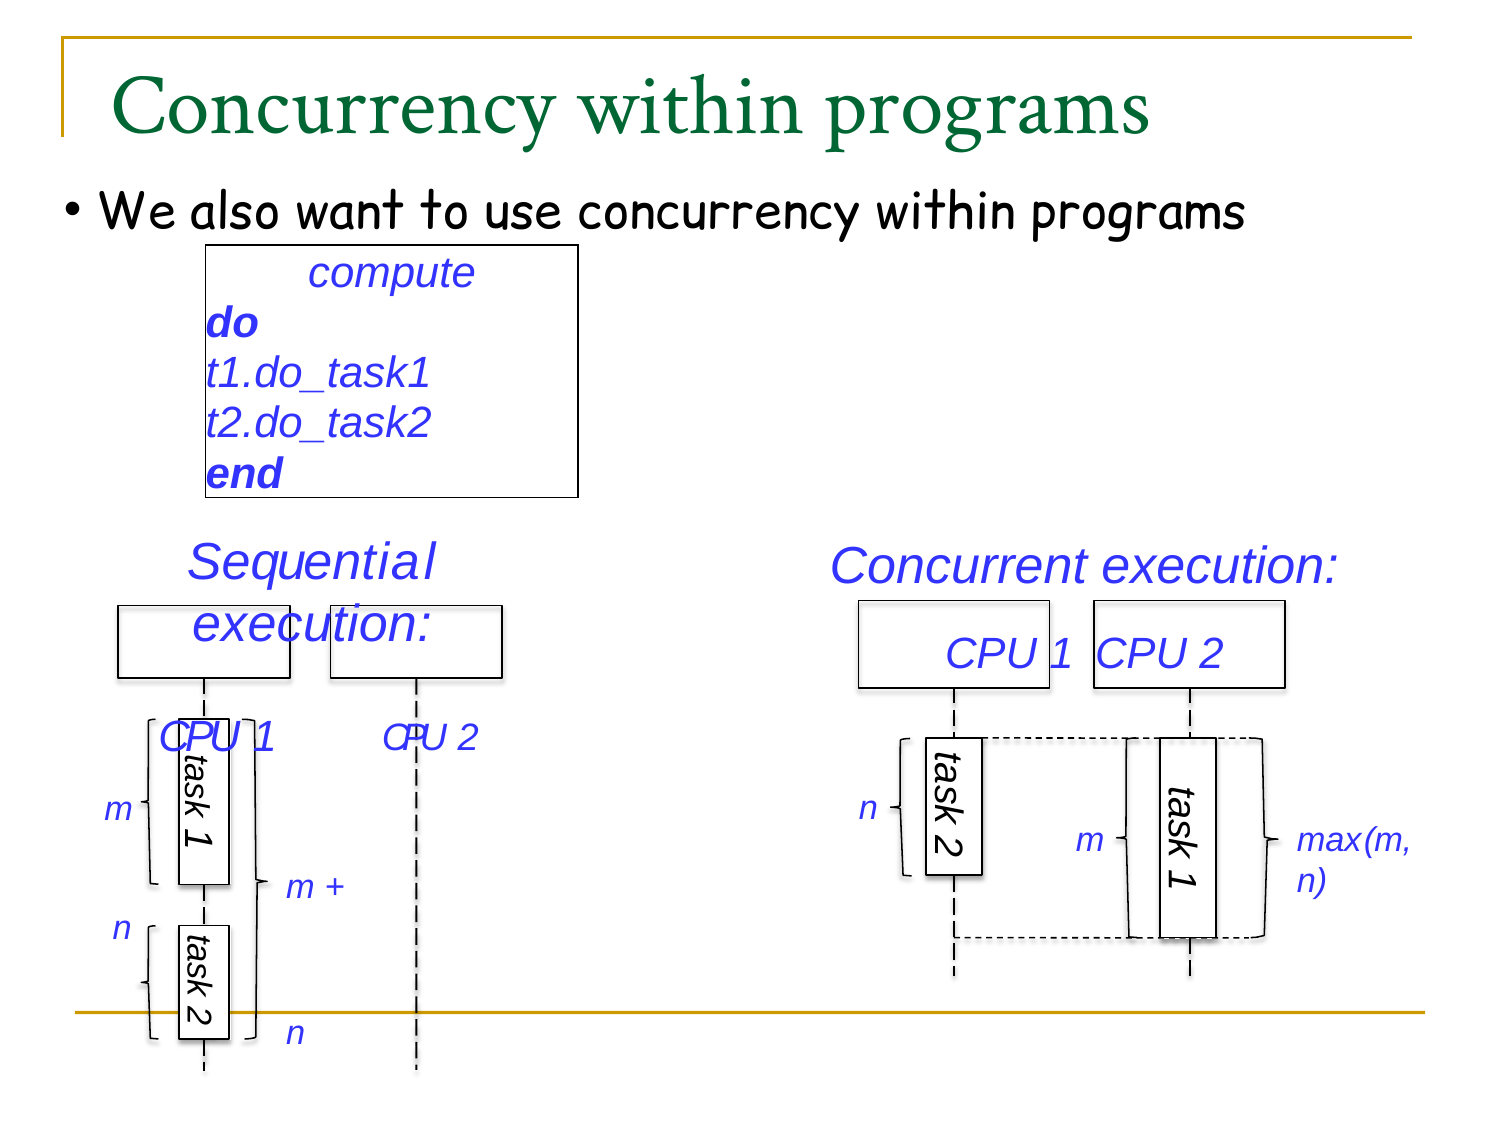

# Concurrency within programs
We also want to use concurrency within programs
compute
do
t1.do_task1
t2.do_task2
end
Sequential execution:
CPU 1	CPU 2
Concurrent execution:
CPU 1	CPU 2

task 2
task 1

task 1
n
m
m
max(m, n)
m + n

n

task 2